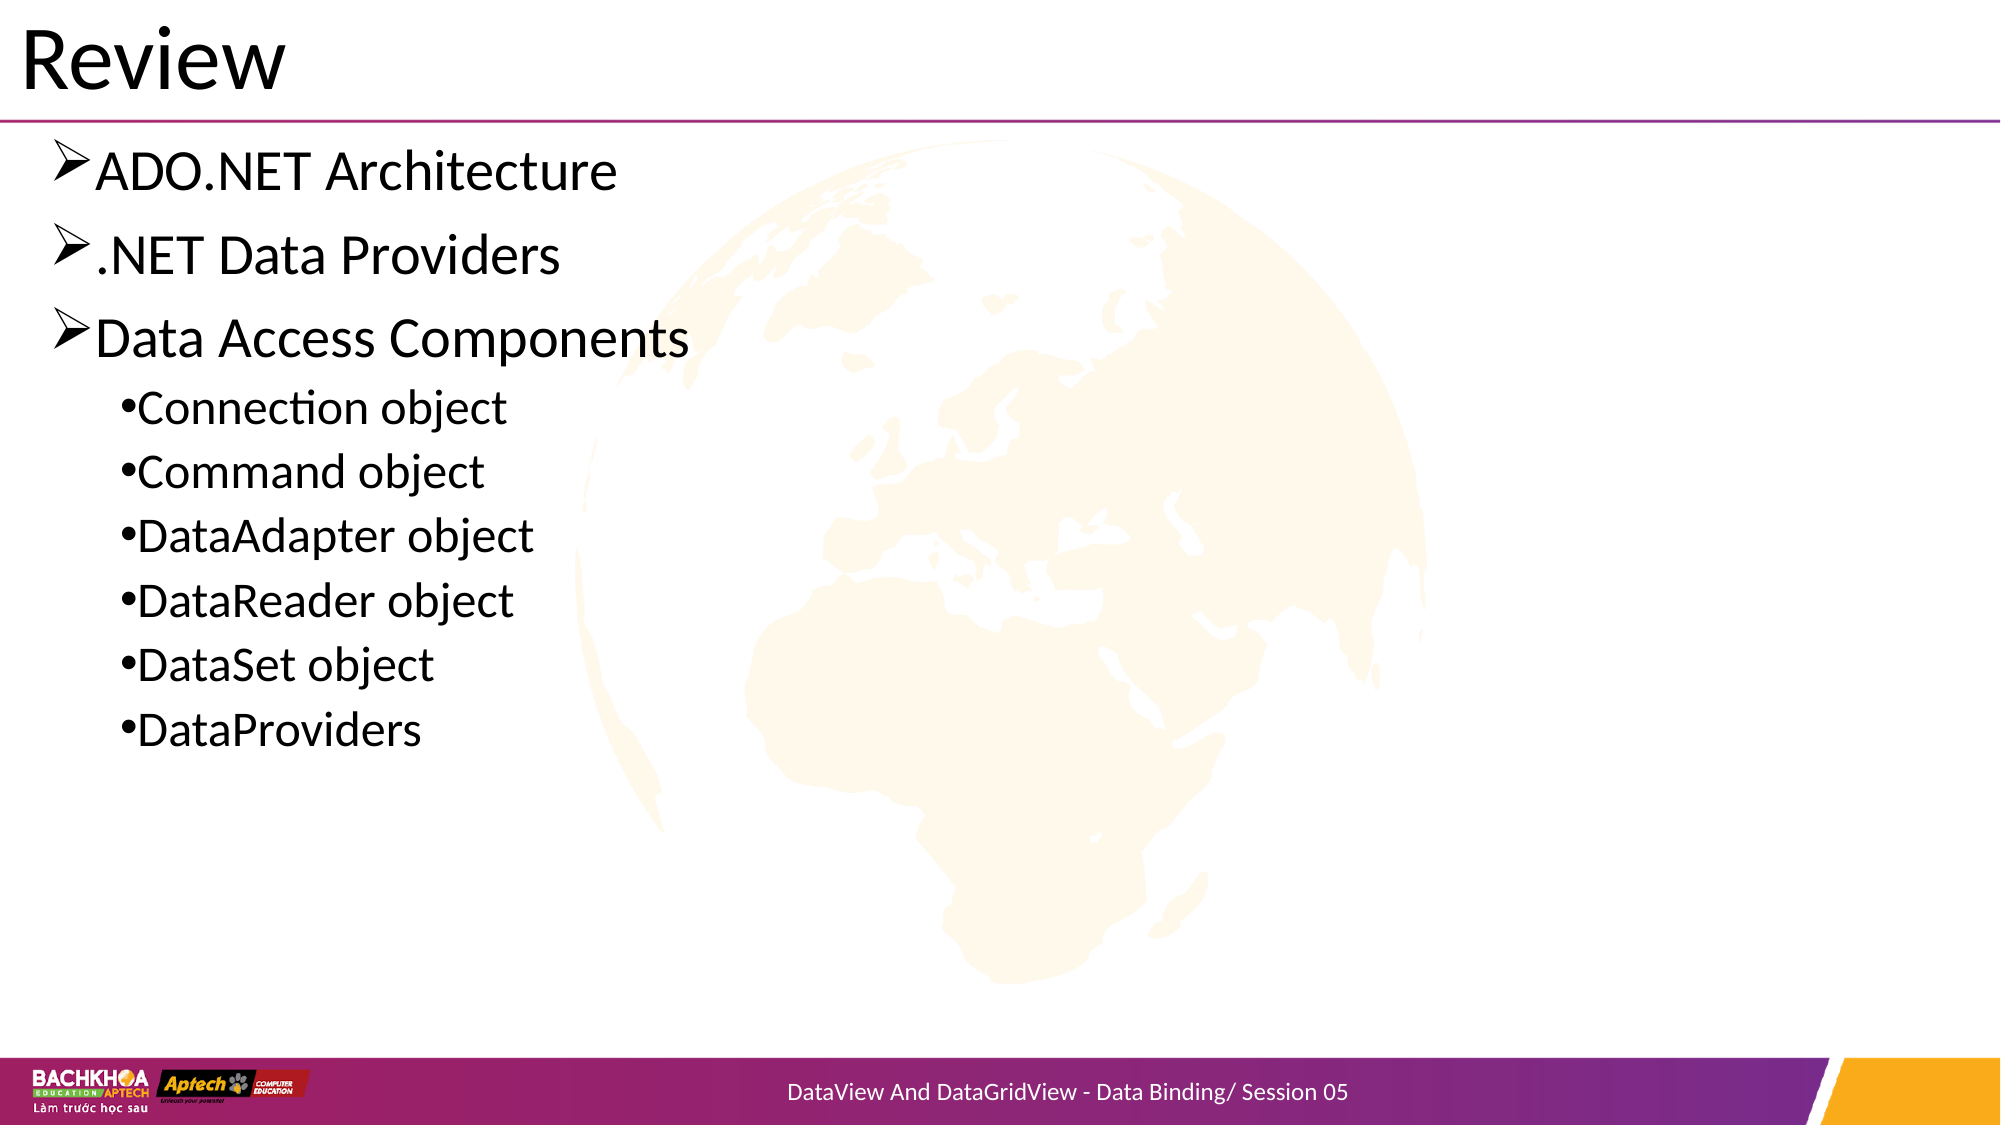

# Review
ADO.NET Architecture
.NET Data Providers
Data Access Components
Connection object
Command object
DataAdapter object
DataReader object
DataSet object
DataProviders

DataView And DataGridView - Data Binding/ Session 05